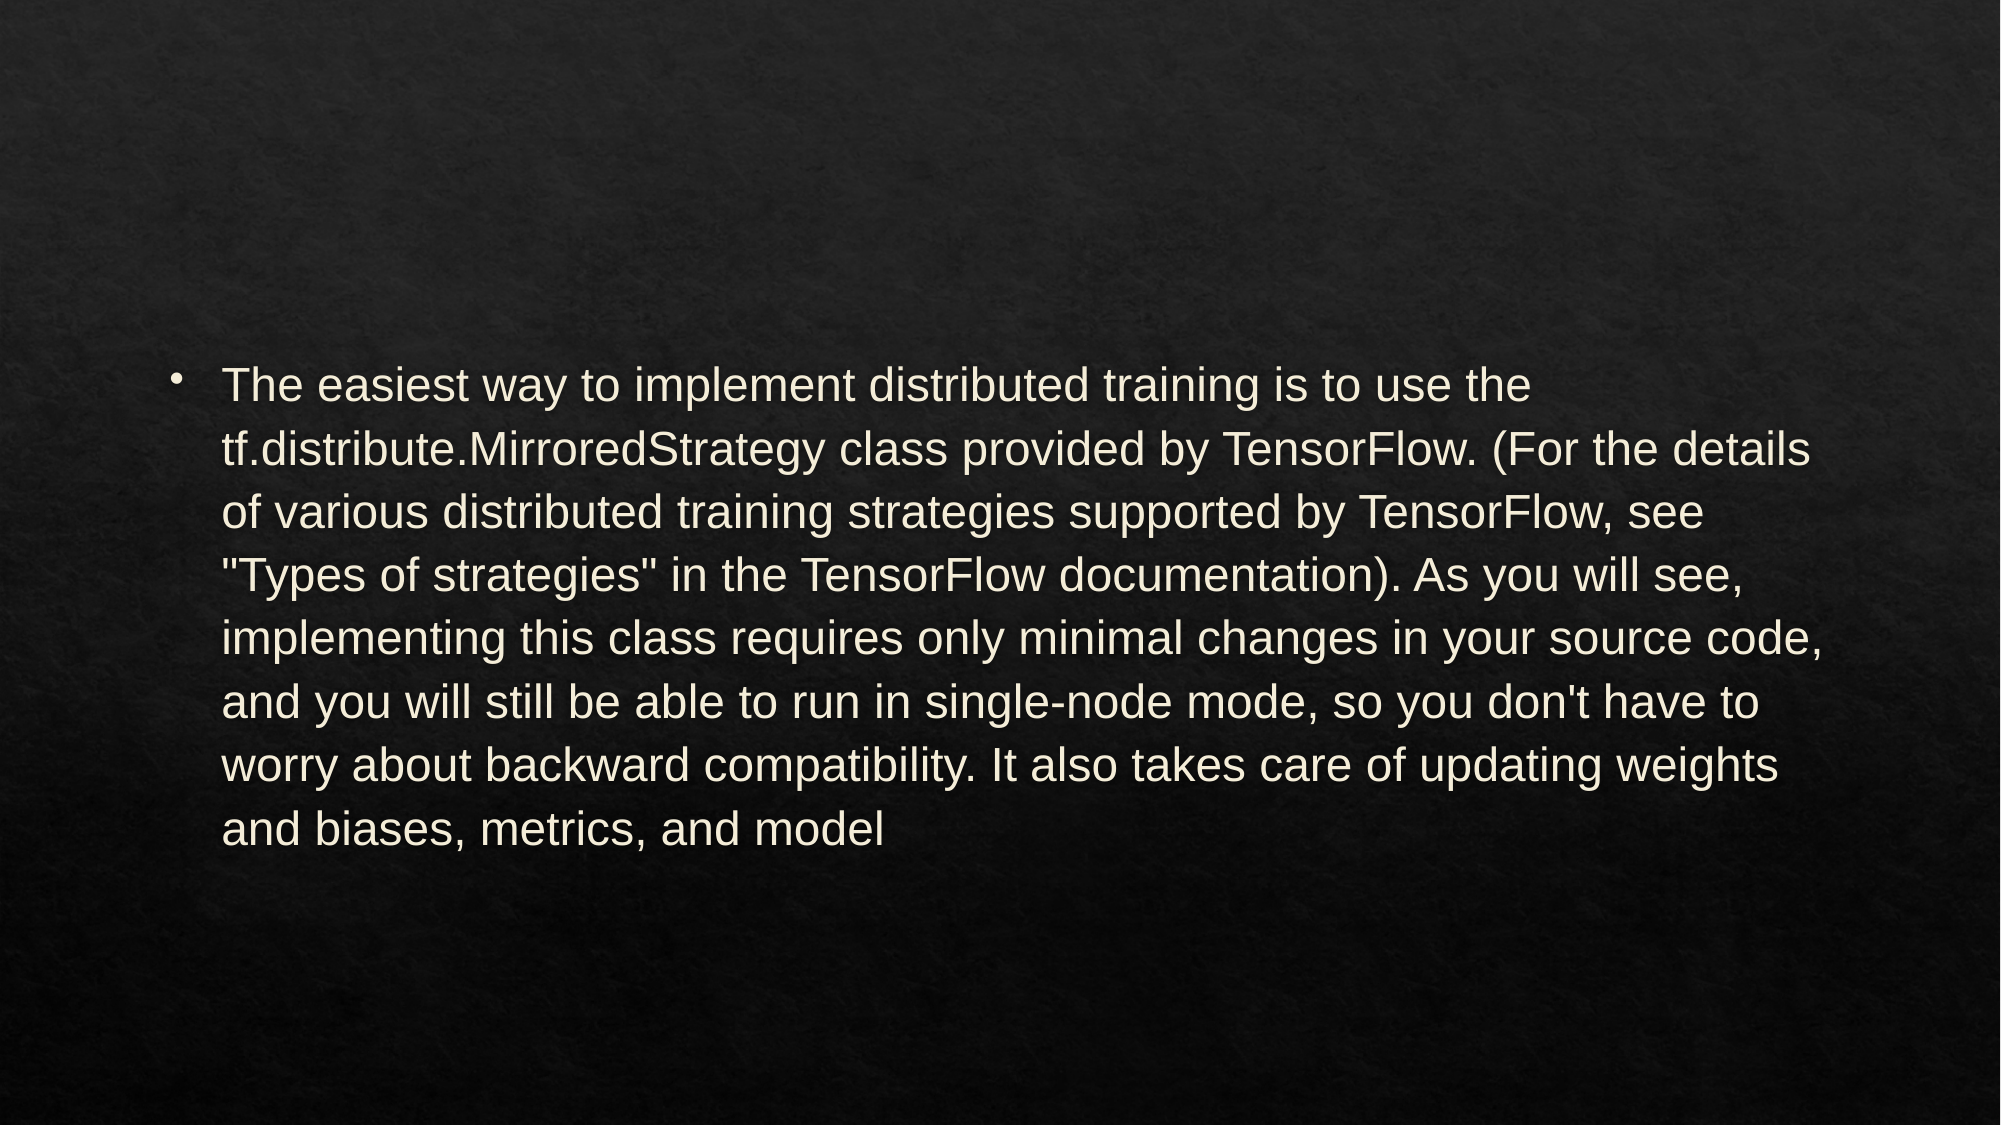

#
The easiest way to implement distributed training is to use the tf.distribute.MirroredStrategy class provided by TensorFlow. (For the details of various distributed training strategies supported by TensorFlow, see "Types of strategies" in the TensorFlow documentation). As you will see, implementing this class requires only minimal changes in your source code, and you will still be able to run in single-node mode, so you don't have to worry about backward compatibility. It also takes care of updating weights and biases, metrics, and model